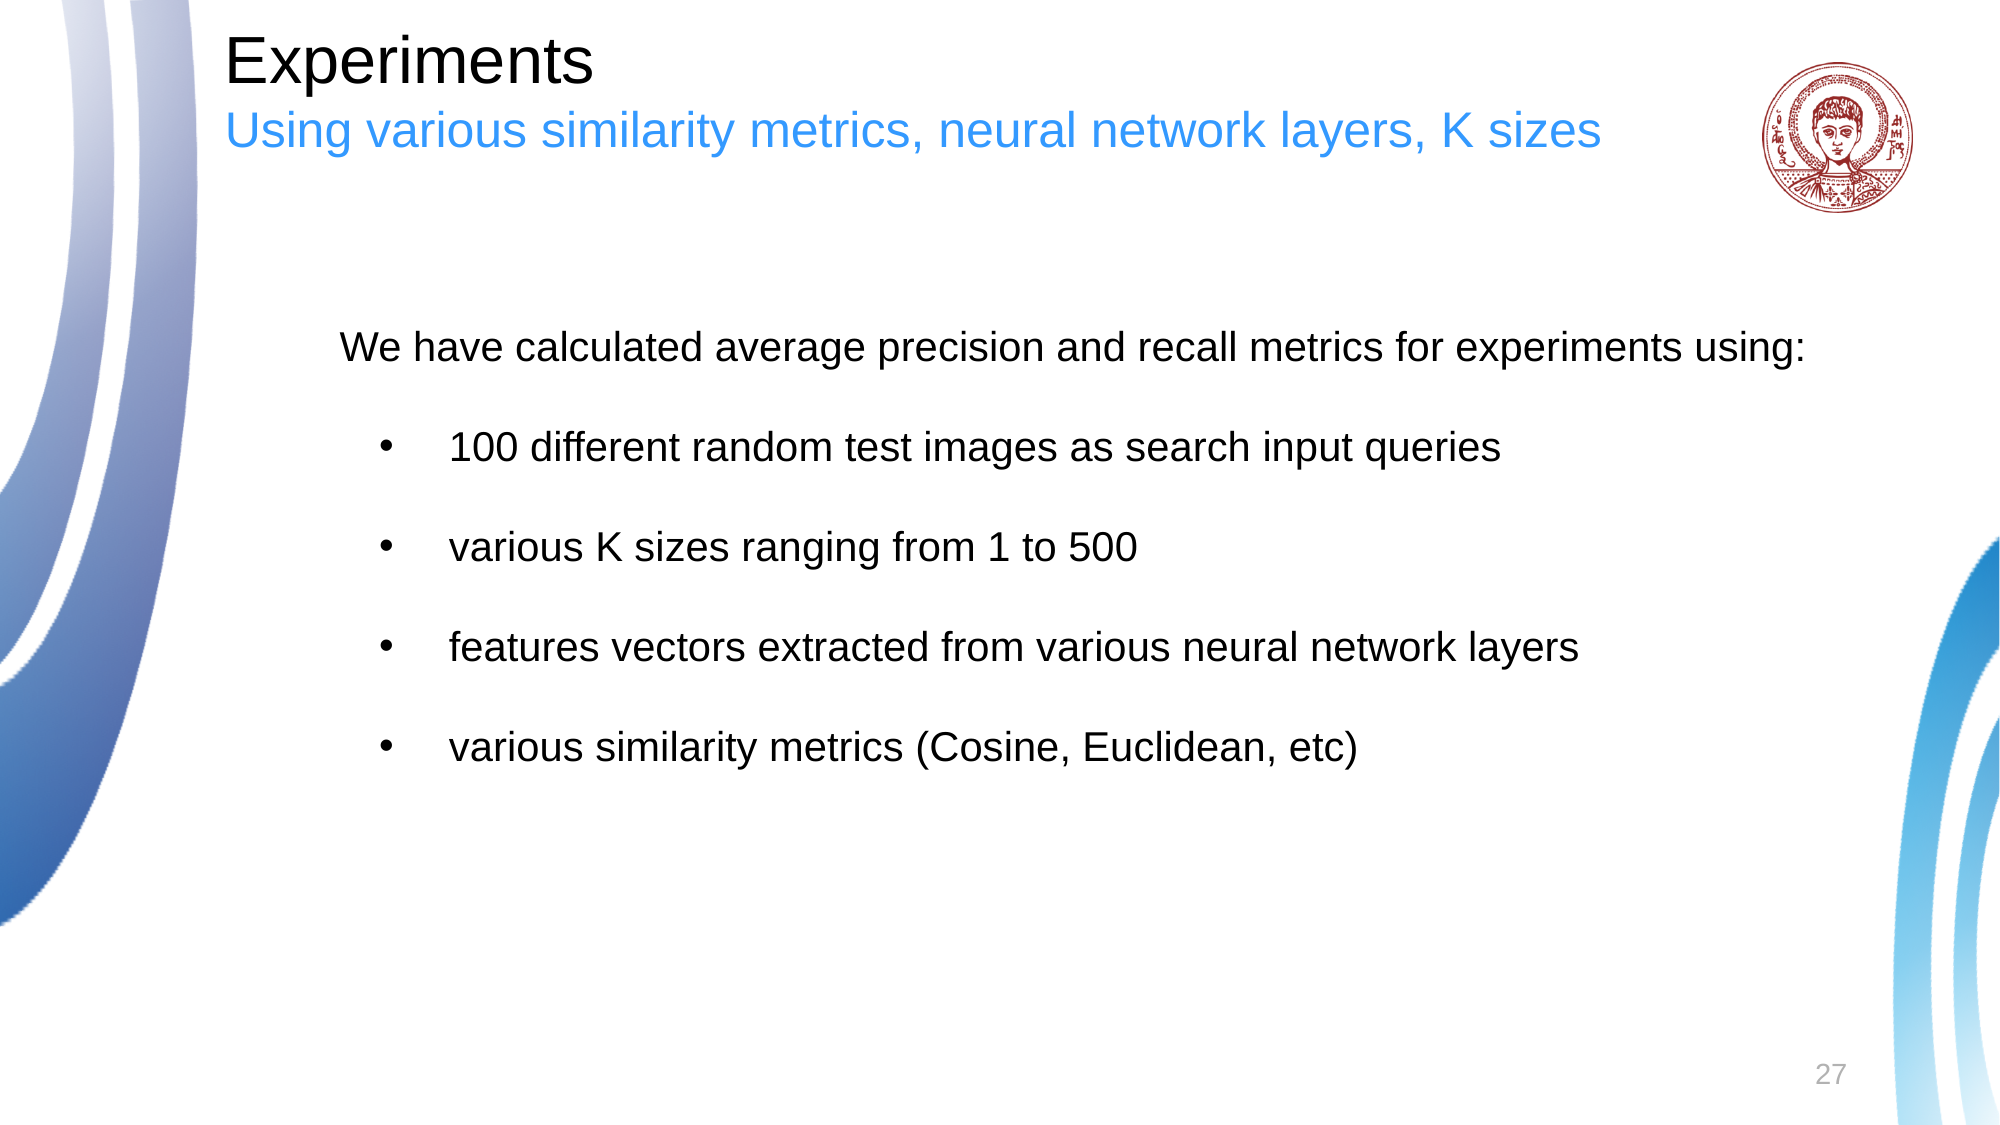

Experiments
Using various similarity metrics, neural network layers, K sizes
We have calculated average precision and recall metrics for experiments using:

   100 different random test images as search input queries

   various K sizes ranging from 1 to 500

   features vectors extracted from various neural network layers

   various similarity metrics (Cosine, Euclidean, etc)
27